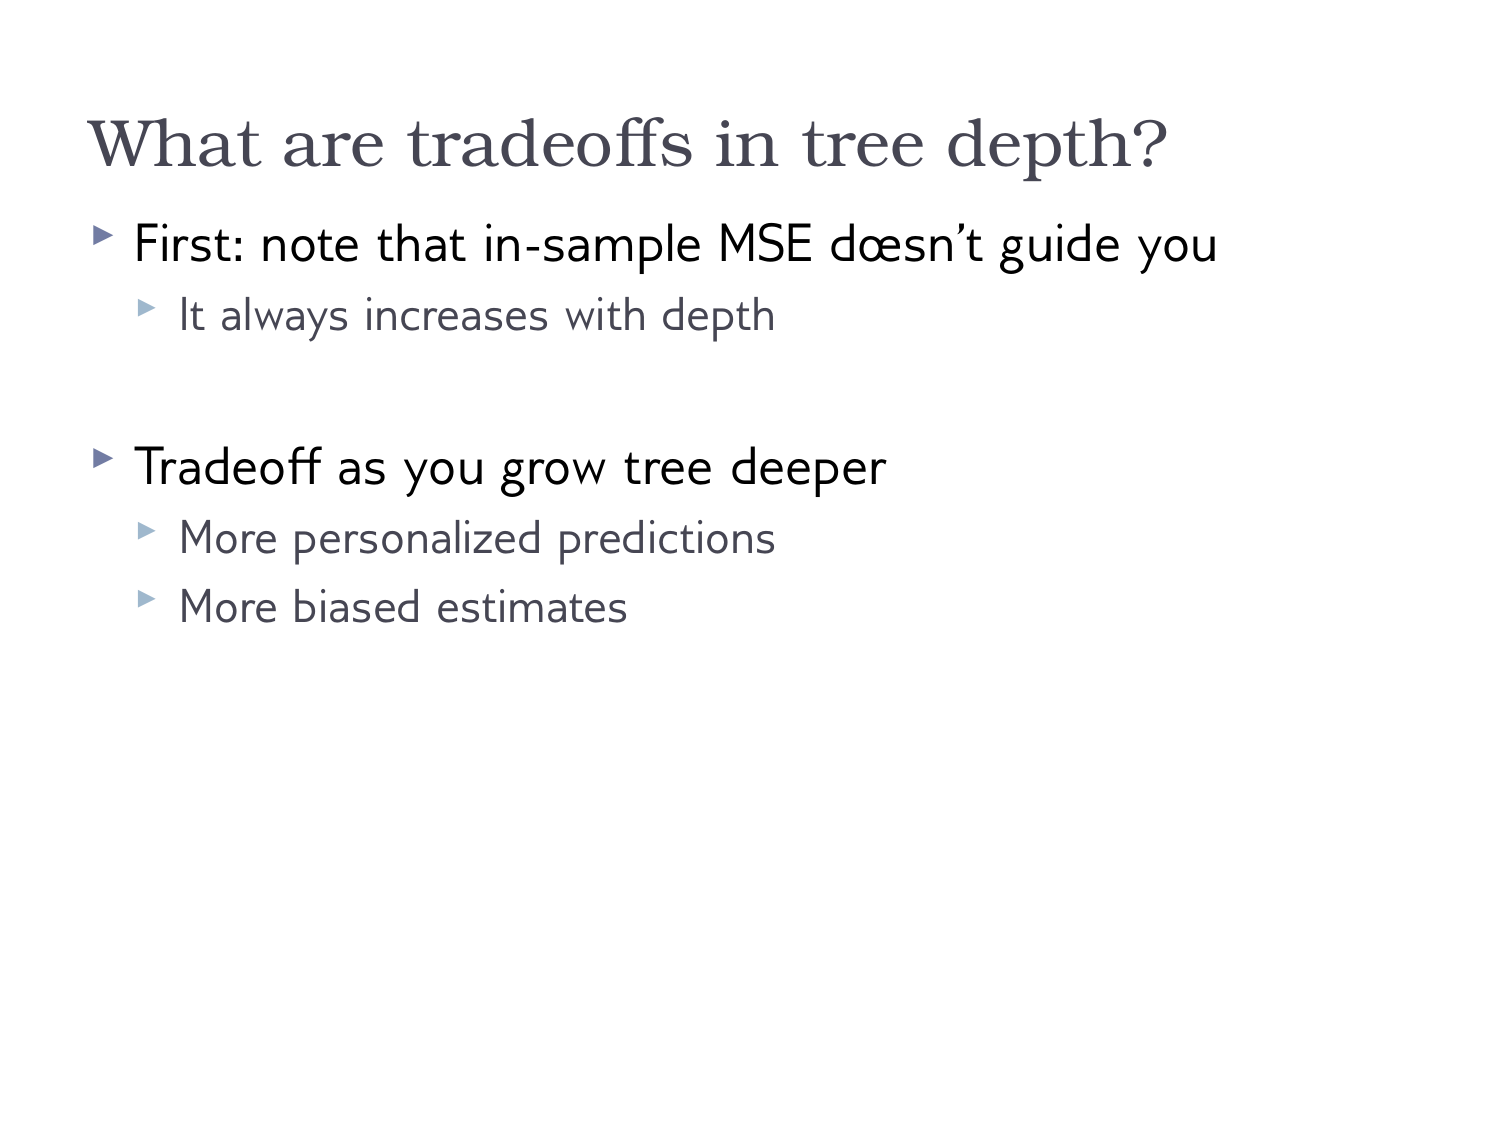

# What are tradeoffs in tree depth?
First: note that in-sample MSE doesn’t guide you
It always increases with depth

Tradeoff as you grow tree deeper
More personalized predictions
More biased estimates